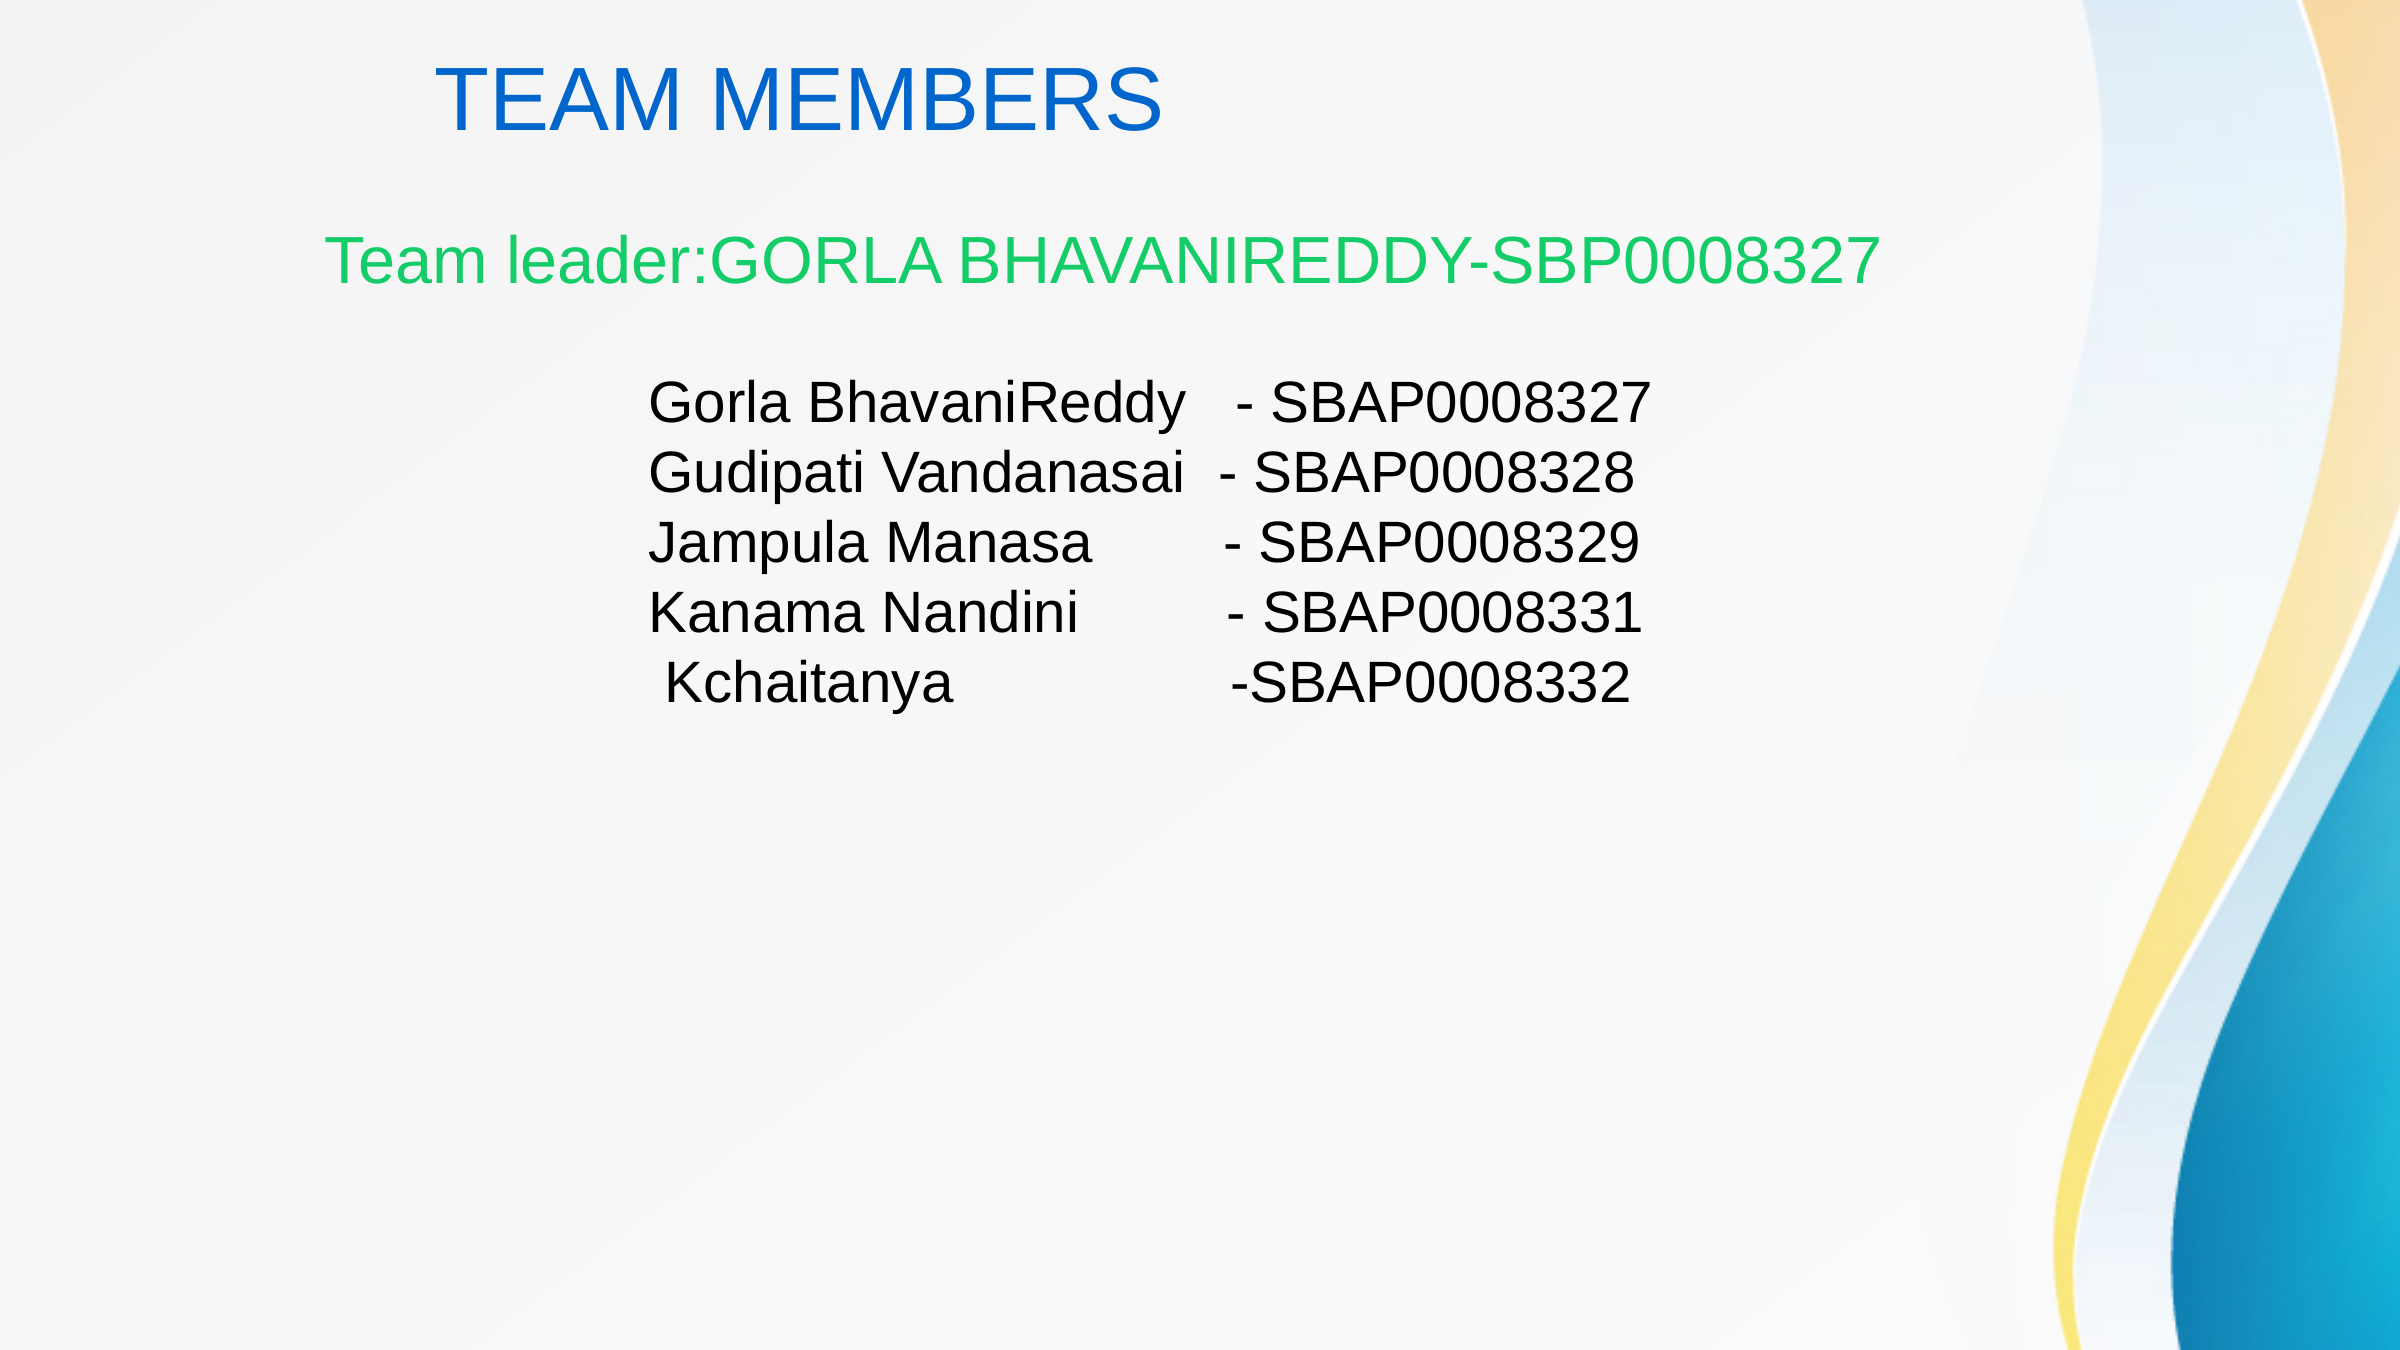

# TEAM MEMBERS
Team leader:GORLA BHAVANIREDDY-SBP0008327
Gorla BhavaniReddy   - SBAP0008327
Gudipati Vandanasai  - SBAP0008328
Jampula Manasa        - SBAP0008329
Kanama Nandini         - SBAP0008331
 Kchaitanya                 -SBAP0008332